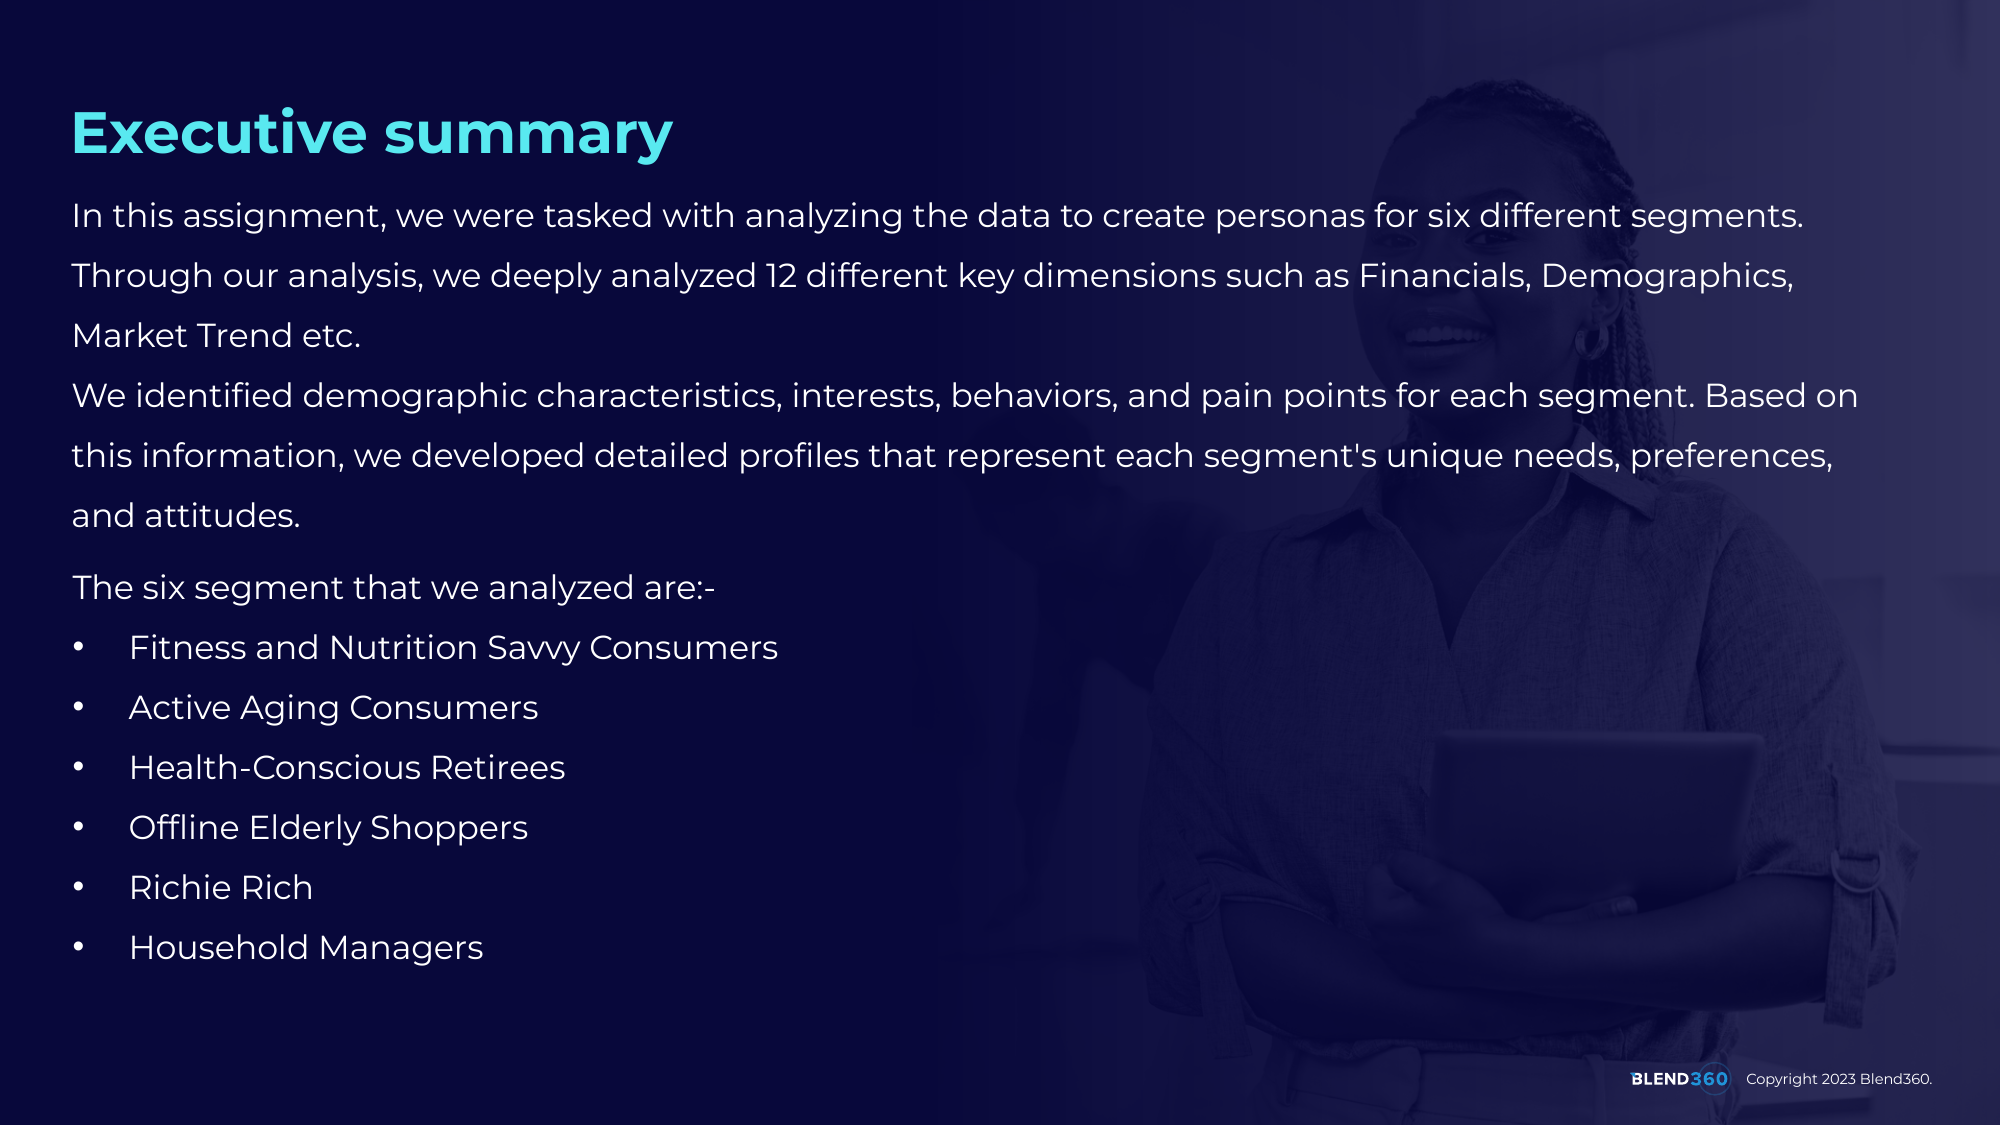

Executive summary
In this assignment, we were tasked with analyzing the data to create personas for six different segments. Through our analysis, we deeply analyzed 12 different key dimensions such as Financials, Demographics, Market Trend etc.
We identified demographic characteristics, interests, behaviors, and pain points for each segment. Based on this information, we developed detailed profiles that represent each segment's unique needs, preferences, and attitudes.
The six segment that we analyzed are:-
Fitness and Nutrition Savvy Consumers
Active Aging Consumers
Health-Conscious Retirees
Offline Elderly Shoppers
Richie Rich
Household Managers